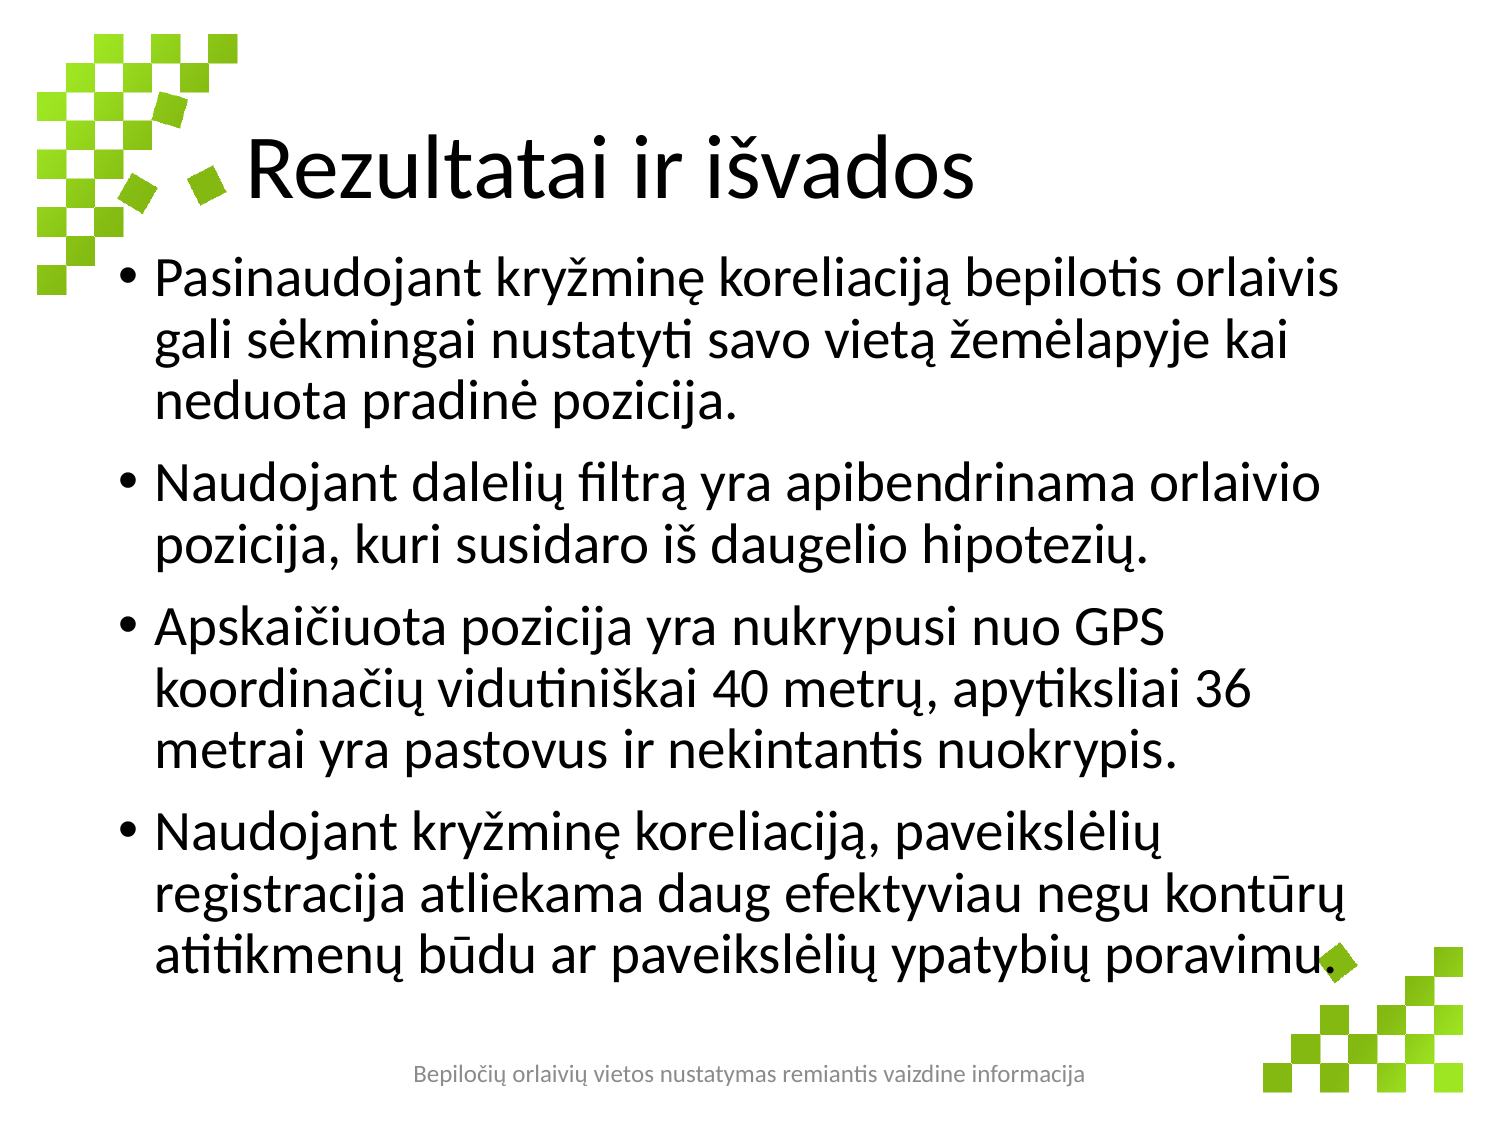

# Rezultatai ir išvados
Pasinaudojant kryžminę koreliaciją bepilotis orlaivis gali sėkmingai nustatyti savo vietą žemėlapyje kai neduota pradinė pozicija.
Naudojant dalelių filtrą yra apibendrinama orlaivio pozicija, kuri susidaro iš daugelio hipotezių.
Apskaičiuota pozicija yra nukrypusi nuo GPS koordinačių vidutiniškai 40 metrų, apytiksliai 36 metrai yra pastovus ir nekintantis nuokrypis.
Naudojant kryžminę koreliaciją, paveikslėlių registracija atliekama daug efektyviau negu kontūrų atitikmenų būdu ar paveikslėlių ypatybių poravimu.

Bepiločių orlaivių vietos nustatymas remiantis vaizdine informacija